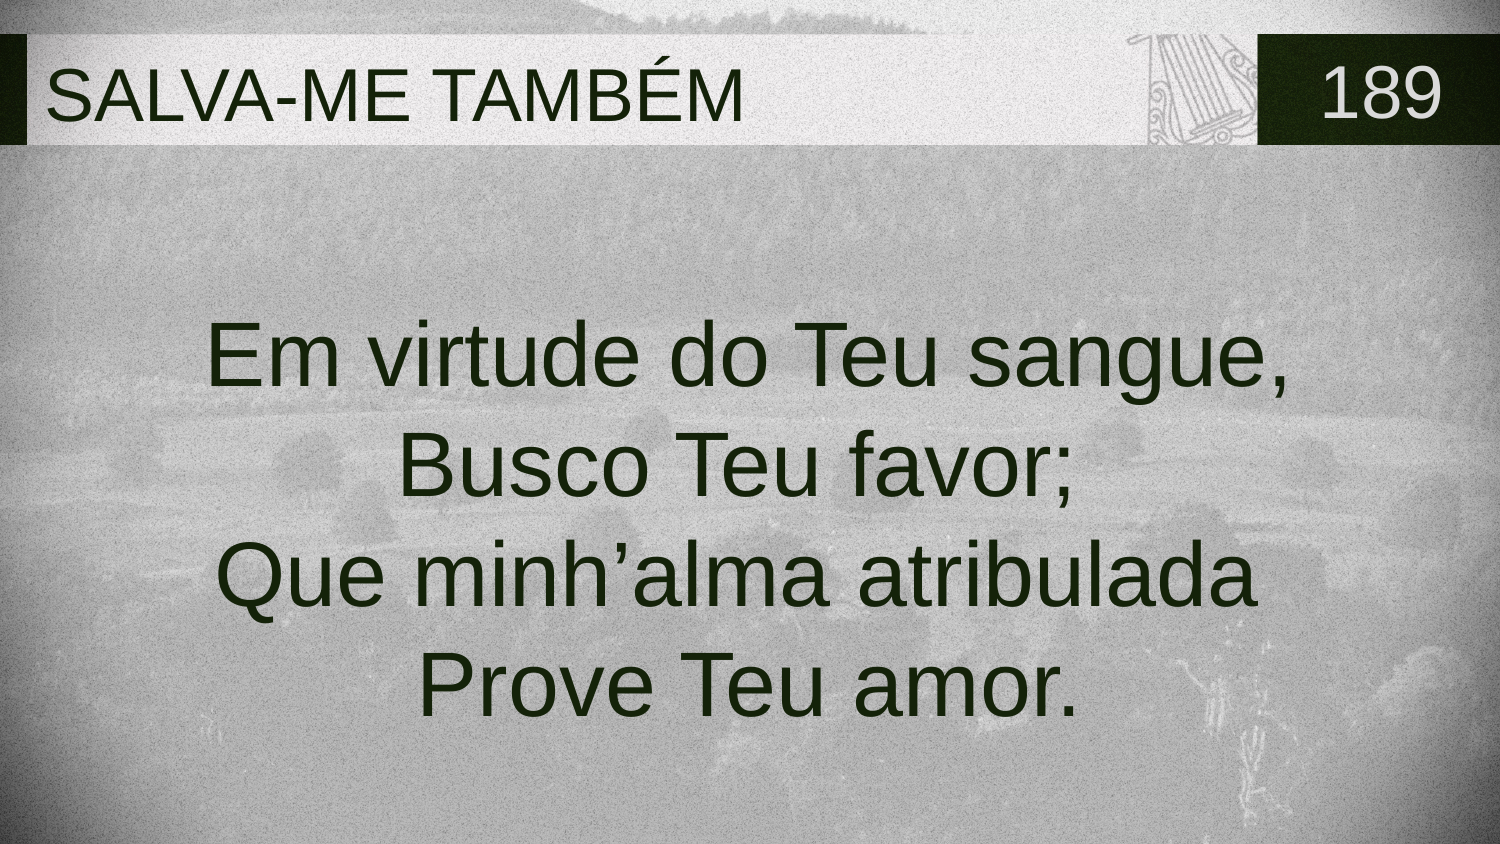

# SALVA-ME TAMBÉM
189
Em virtude do Teu sangue,
Busco Teu favor;
Que minh’alma atribulada
Prove Teu amor.